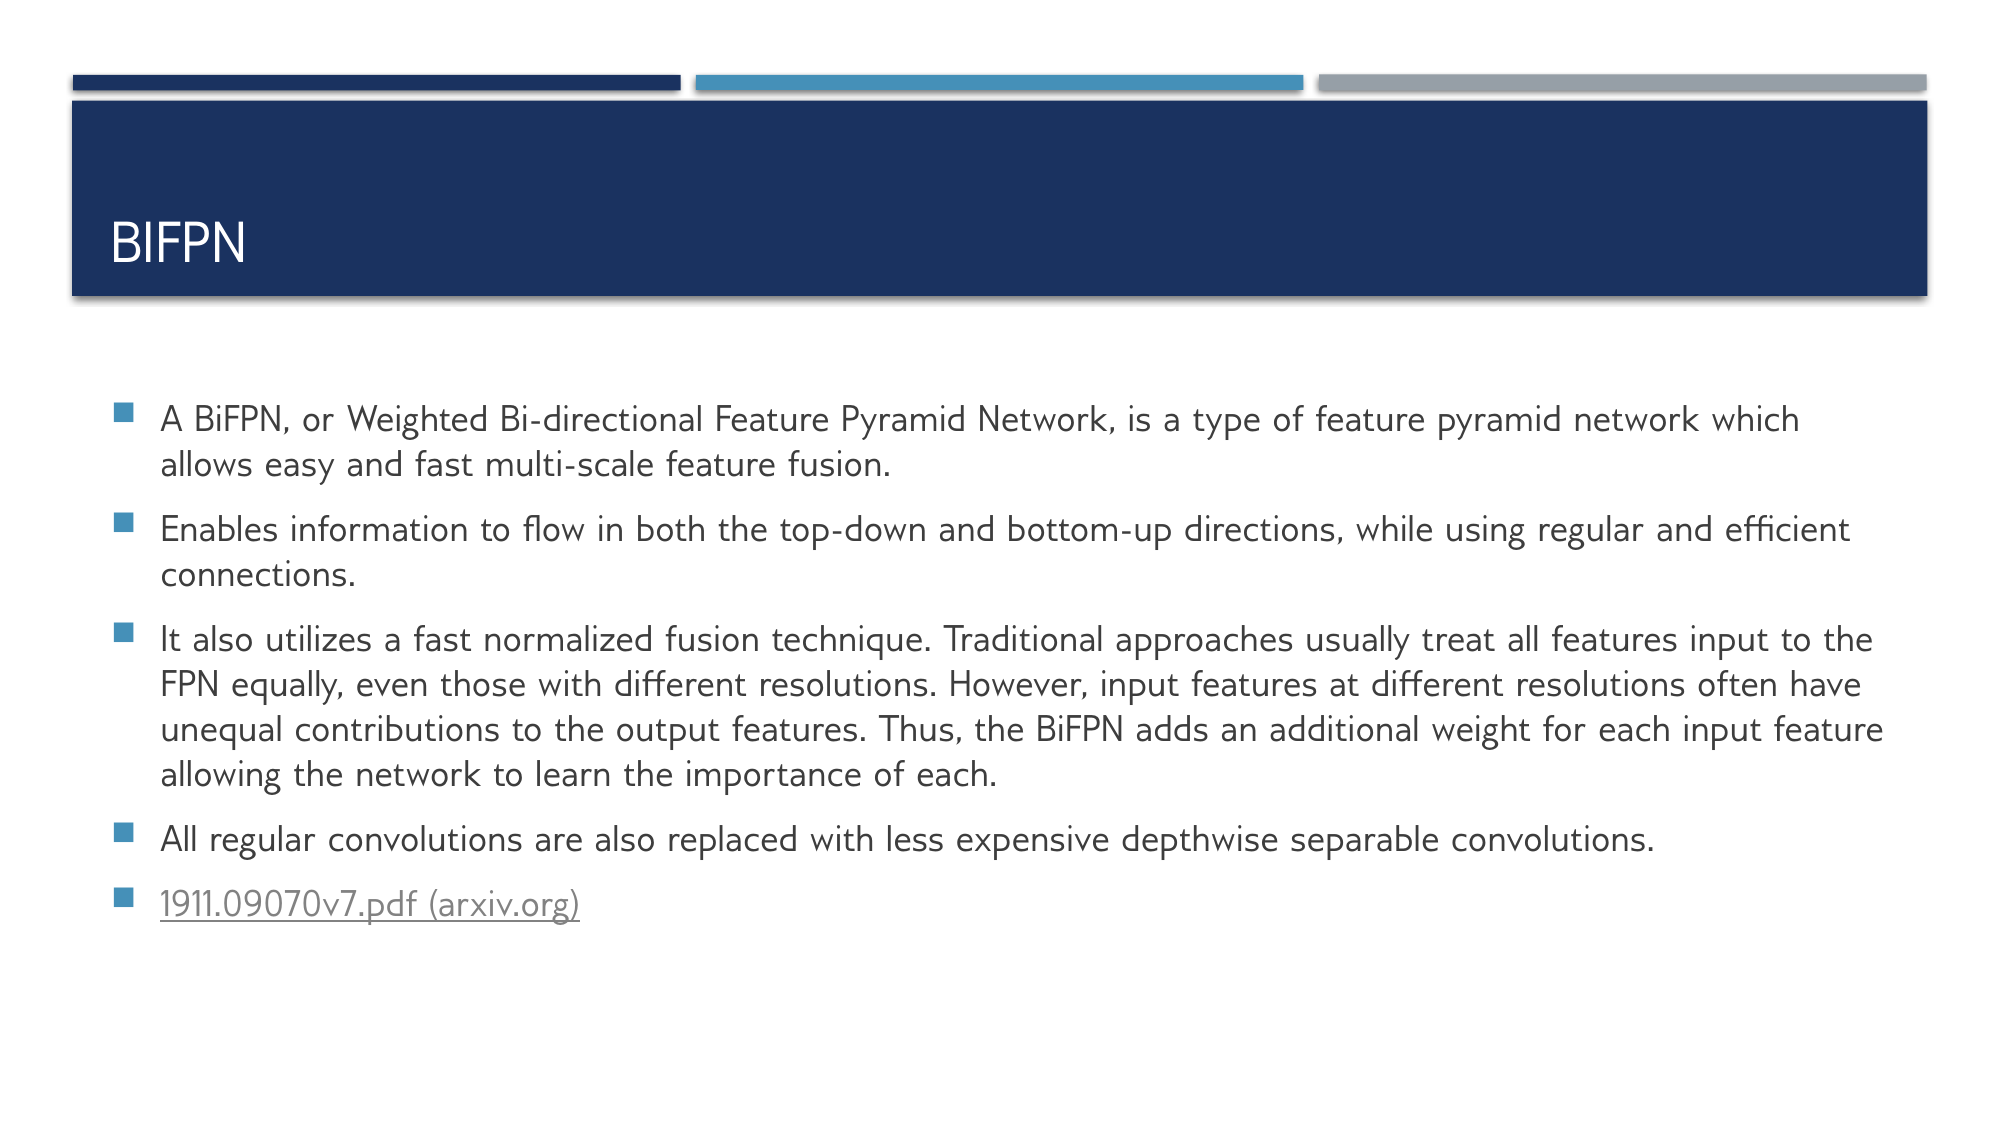

# BiFPN
A BiFPN, or Weighted Bi-directional Feature Pyramid Network, is a type of feature pyramid network which allows easy and fast multi-scale feature fusion.
Enables information to flow in both the top-down and bottom-up directions, while using regular and efficient connections.
It also utilizes a fast normalized fusion technique. Traditional approaches usually treat all features input to the FPN equally, even those with different resolutions. However, input features at different resolutions often have unequal contributions to the output features. Thus, the BiFPN adds an additional weight for each input feature allowing the network to learn the importance of each.
All regular convolutions are also replaced with less expensive depthwise separable convolutions.
1911.09070v7.pdf (arxiv.org)